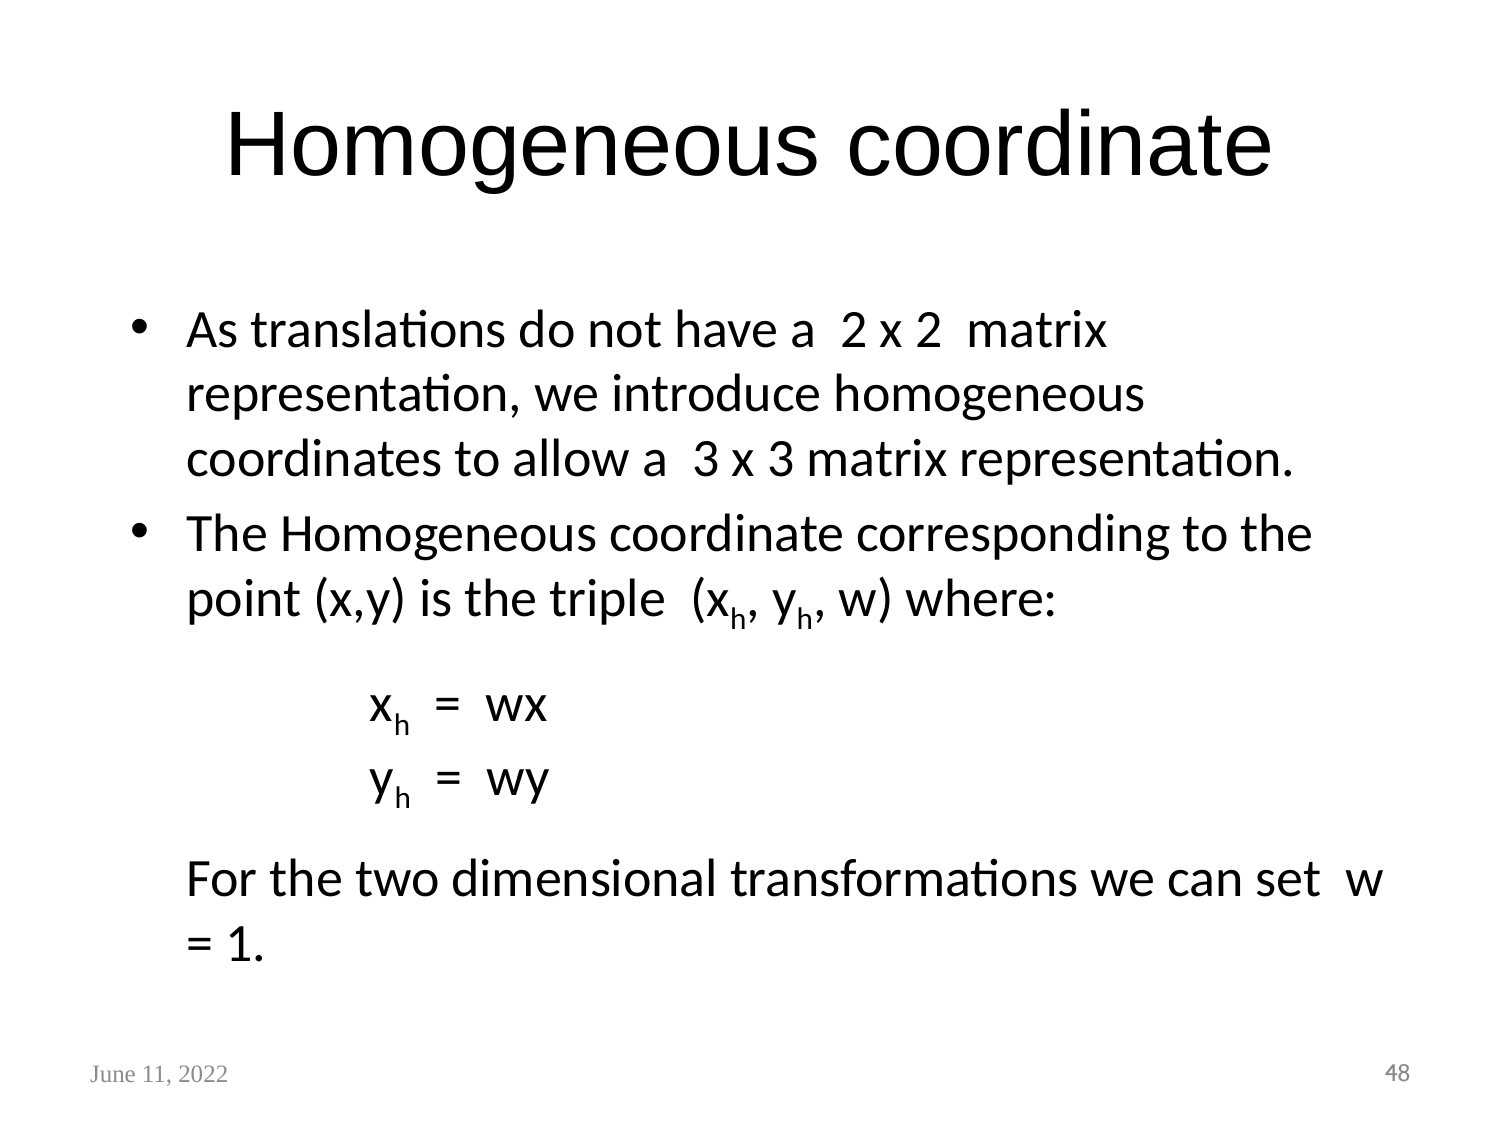

# Homogeneous coordinate
As translations do not have a  2 x 2  matrix representation, we introduce homogeneous coordinates to allow a  3 x 3 matrix representation.
The Homogeneous coordinate corresponding to the point (x,y) is the triple  (xh, yh, w) where:
               xh  =  wx
               yh  =  wy
For the two dimensional transformations we can set  w = 1.

June 11, 2022
48